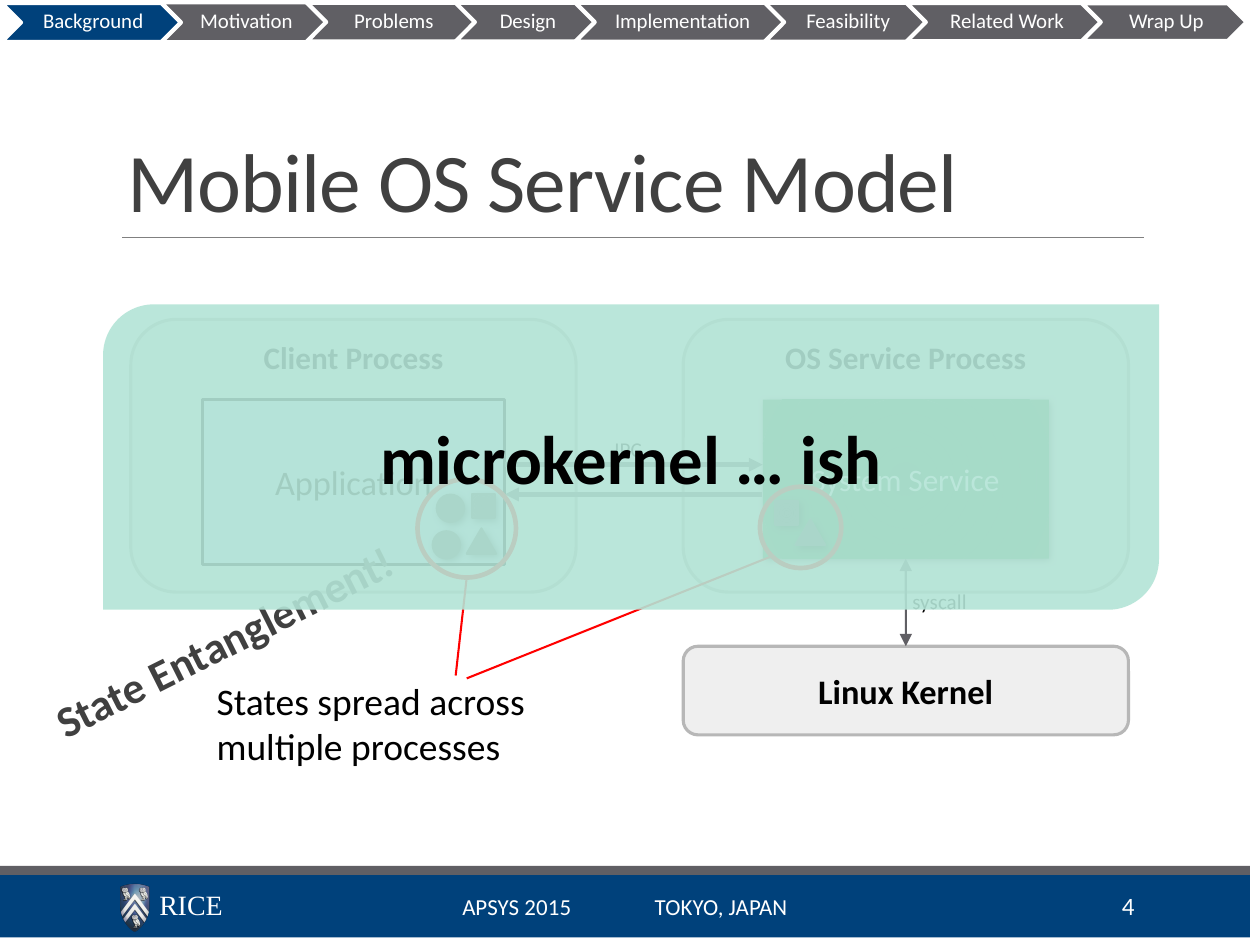

Background
# Mobile OS Service Model
microkernel … ish
Client Process
OS Service Process
System Service
Application
IPC

States spread across multiple processes

syscall
State Entanglement!
Linux Kernel
APSys 2015                Tokyo, Japan
4